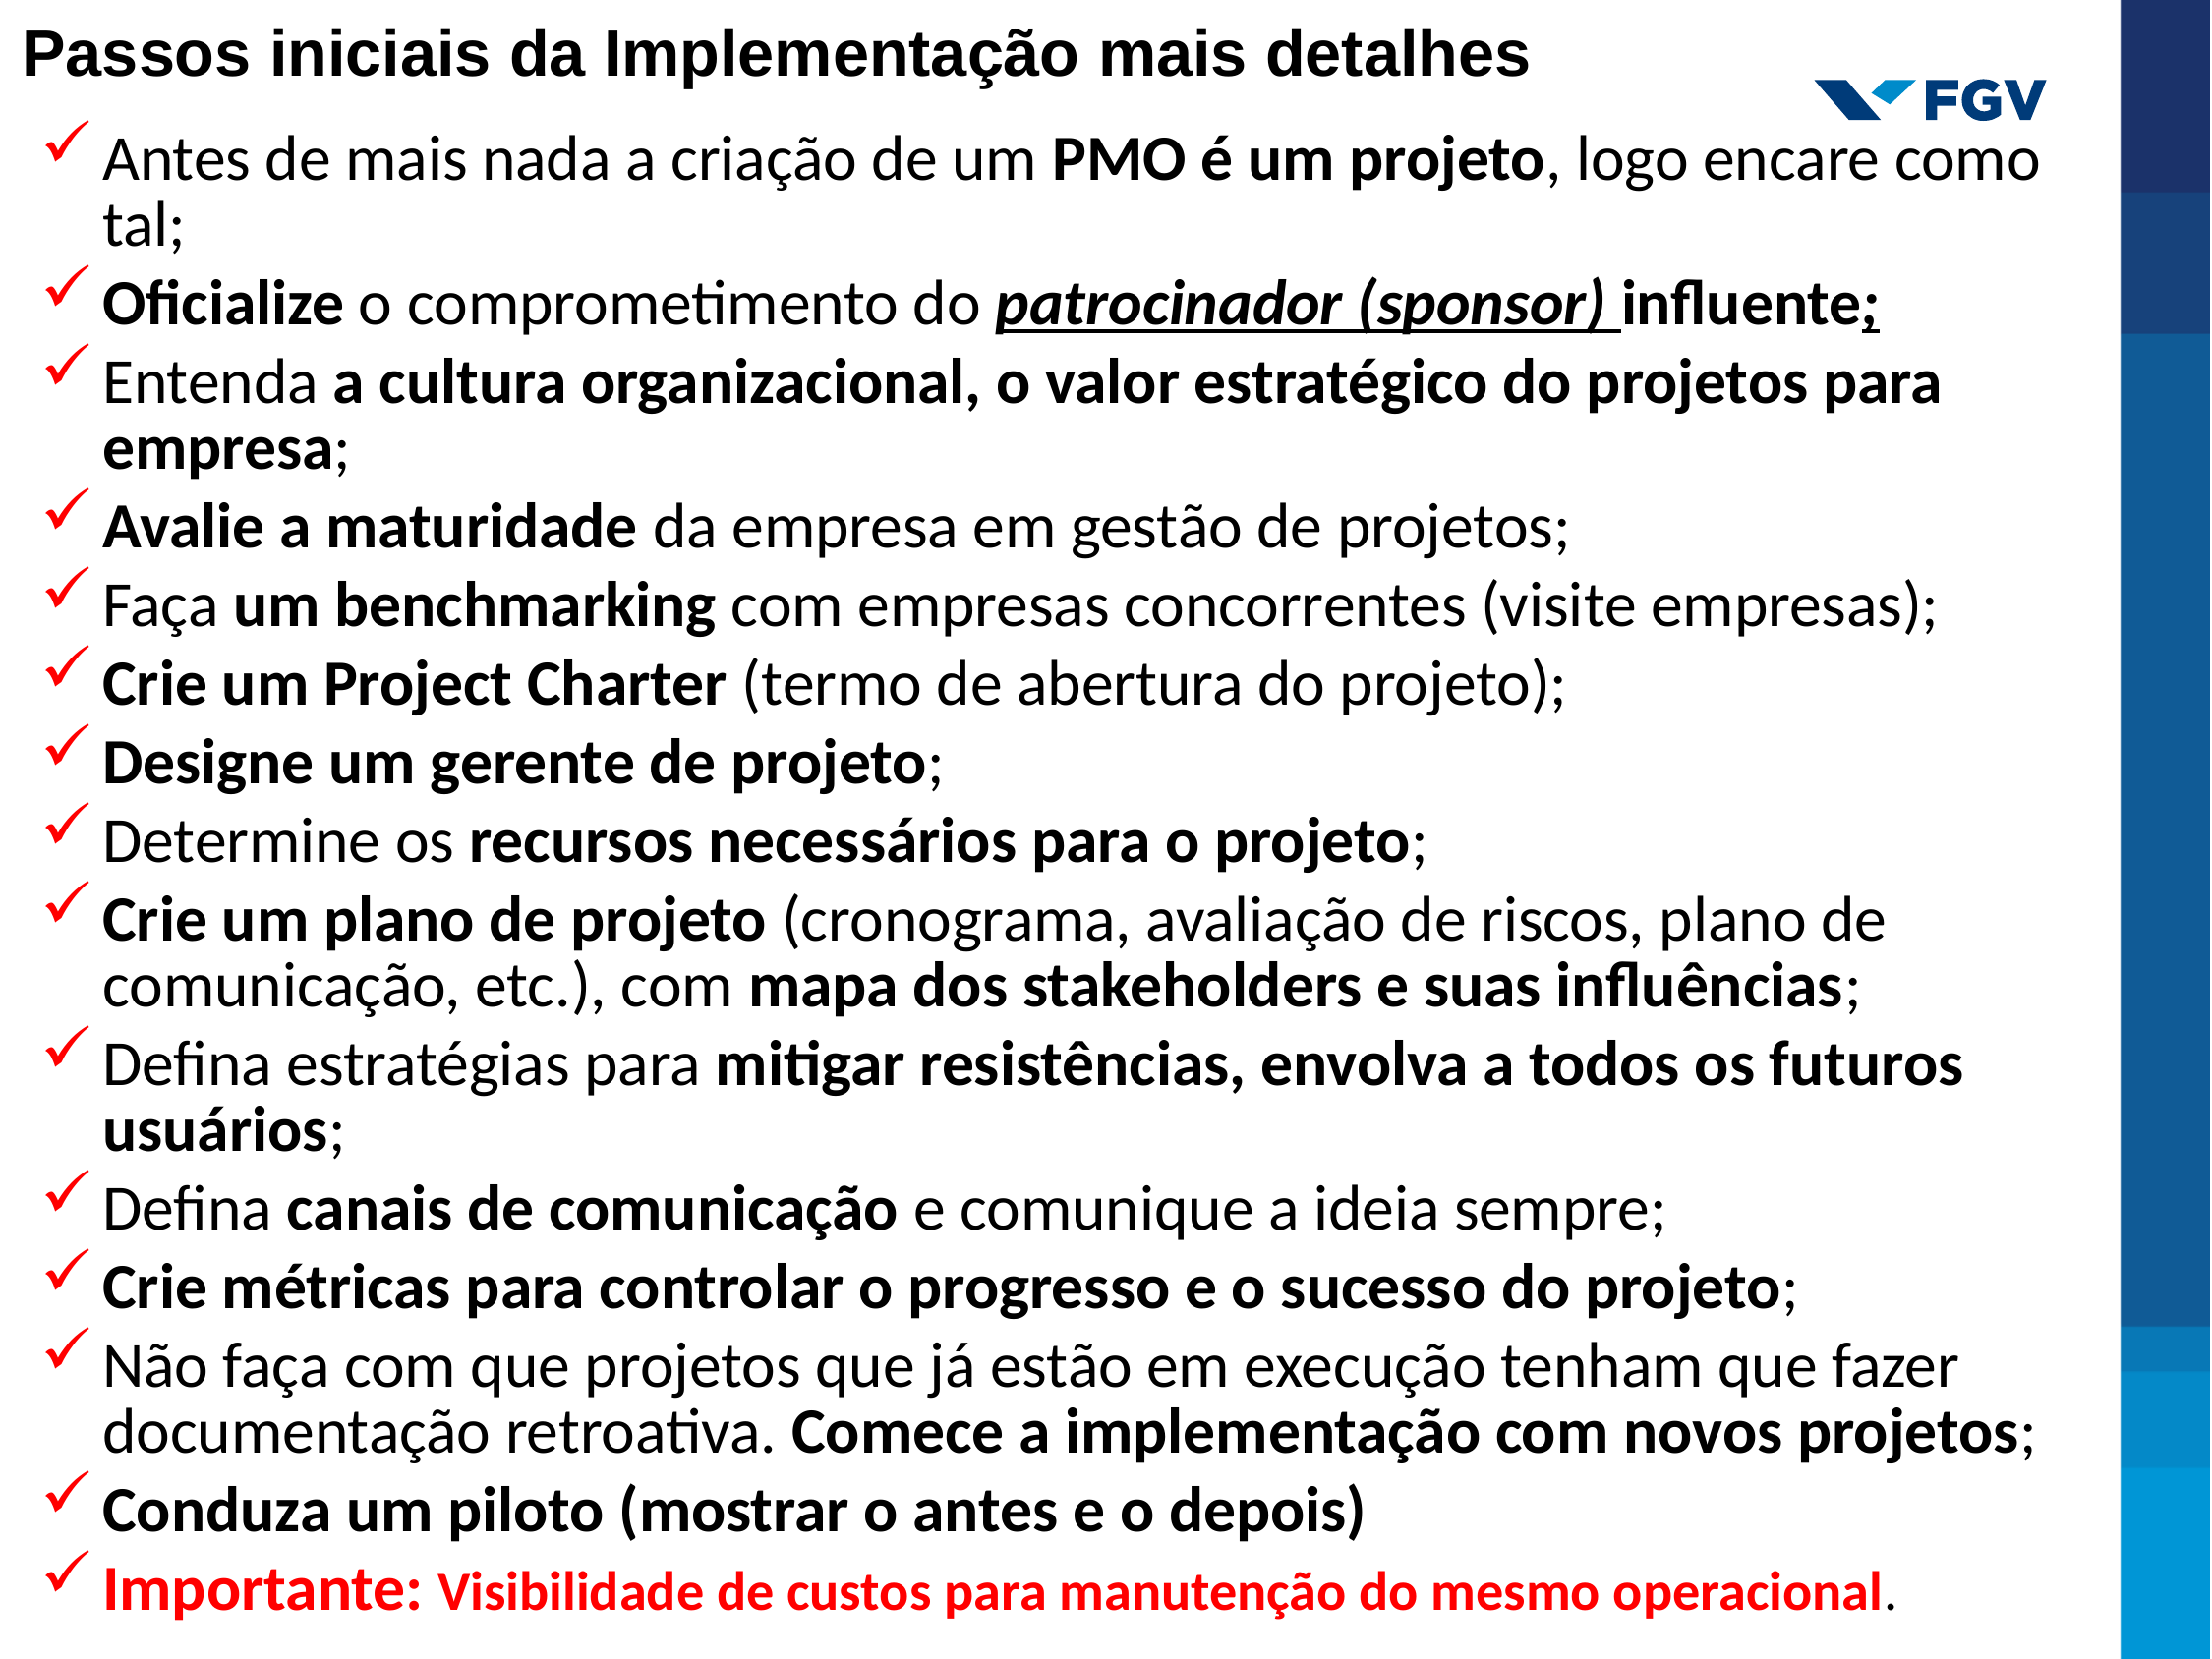

# Passos iniciais da Implementação mais detalhes
Antes de mais nada a criação de um PMO é um projeto, logo encare como tal;
Oficialize o comprometimento do patrocinador (sponsor) influente;
Entenda a cultura organizacional, o valor estratégico do projetos para empresa;
Avalie a maturidade da empresa em gestão de projetos;
Faça um benchmarking com empresas concorrentes (visite empresas);
Crie um Project Charter (termo de abertura do projeto);
Designe um gerente de projeto;
Determine os recursos necessários para o projeto;
Crie um plano de projeto (cronograma, avaliação de riscos, plano de comunicação, etc.), com mapa dos stakeholders e suas influências;
Defina estratégias para mitigar resistências, envolva a todos os futuros usuários;
Defina canais de comunicação e comunique a ideia sempre;
Crie métricas para controlar o progresso e o sucesso do projeto;
Não faça com que projetos que já estão em execução tenham que fazer documentação retroativa. Comece a implementação com novos projetos;
Conduza um piloto (mostrar o antes e o depois)
Importante: Visibilidade de custos para manutenção do mesmo operacional.